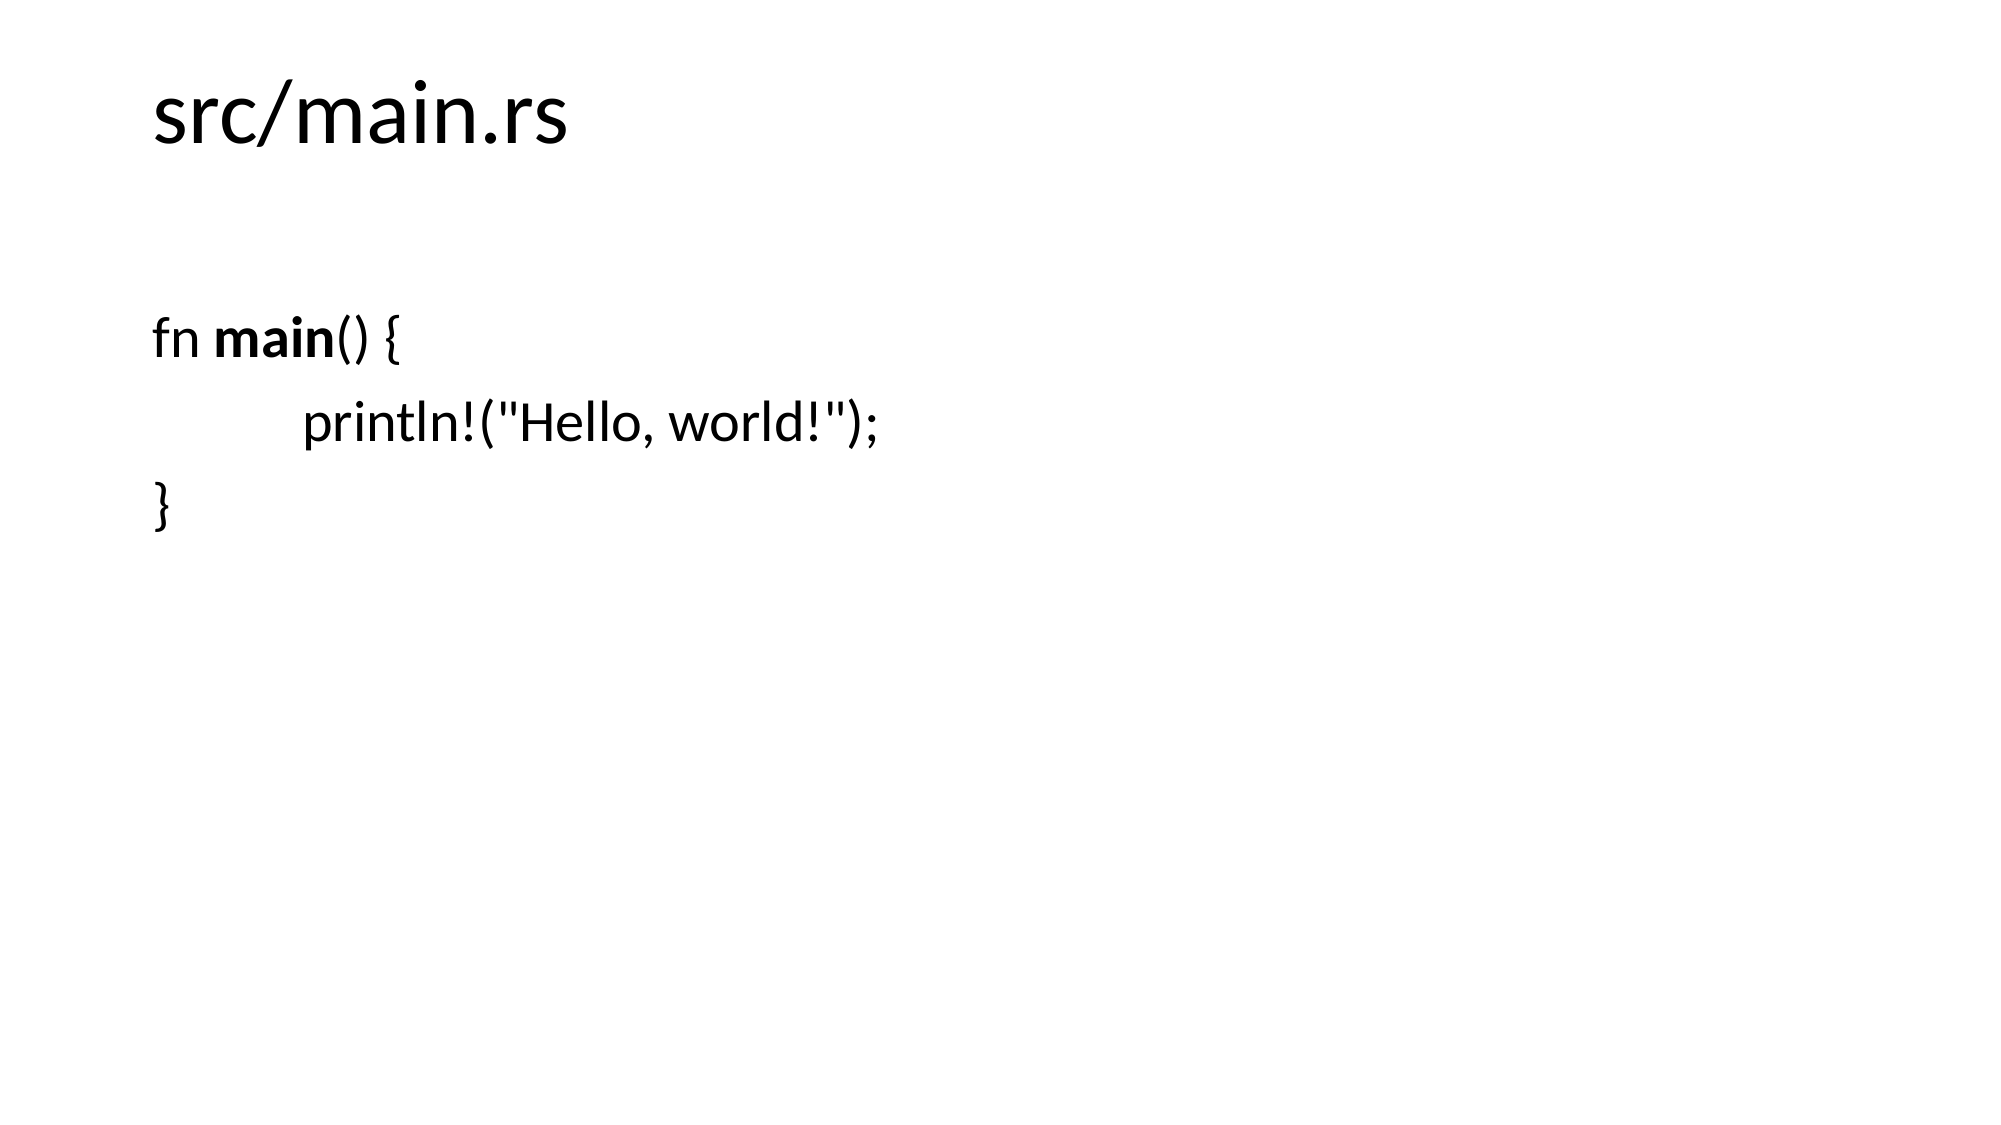

# src/main.rs
fn main() {
	println!("Hello, world!");
}